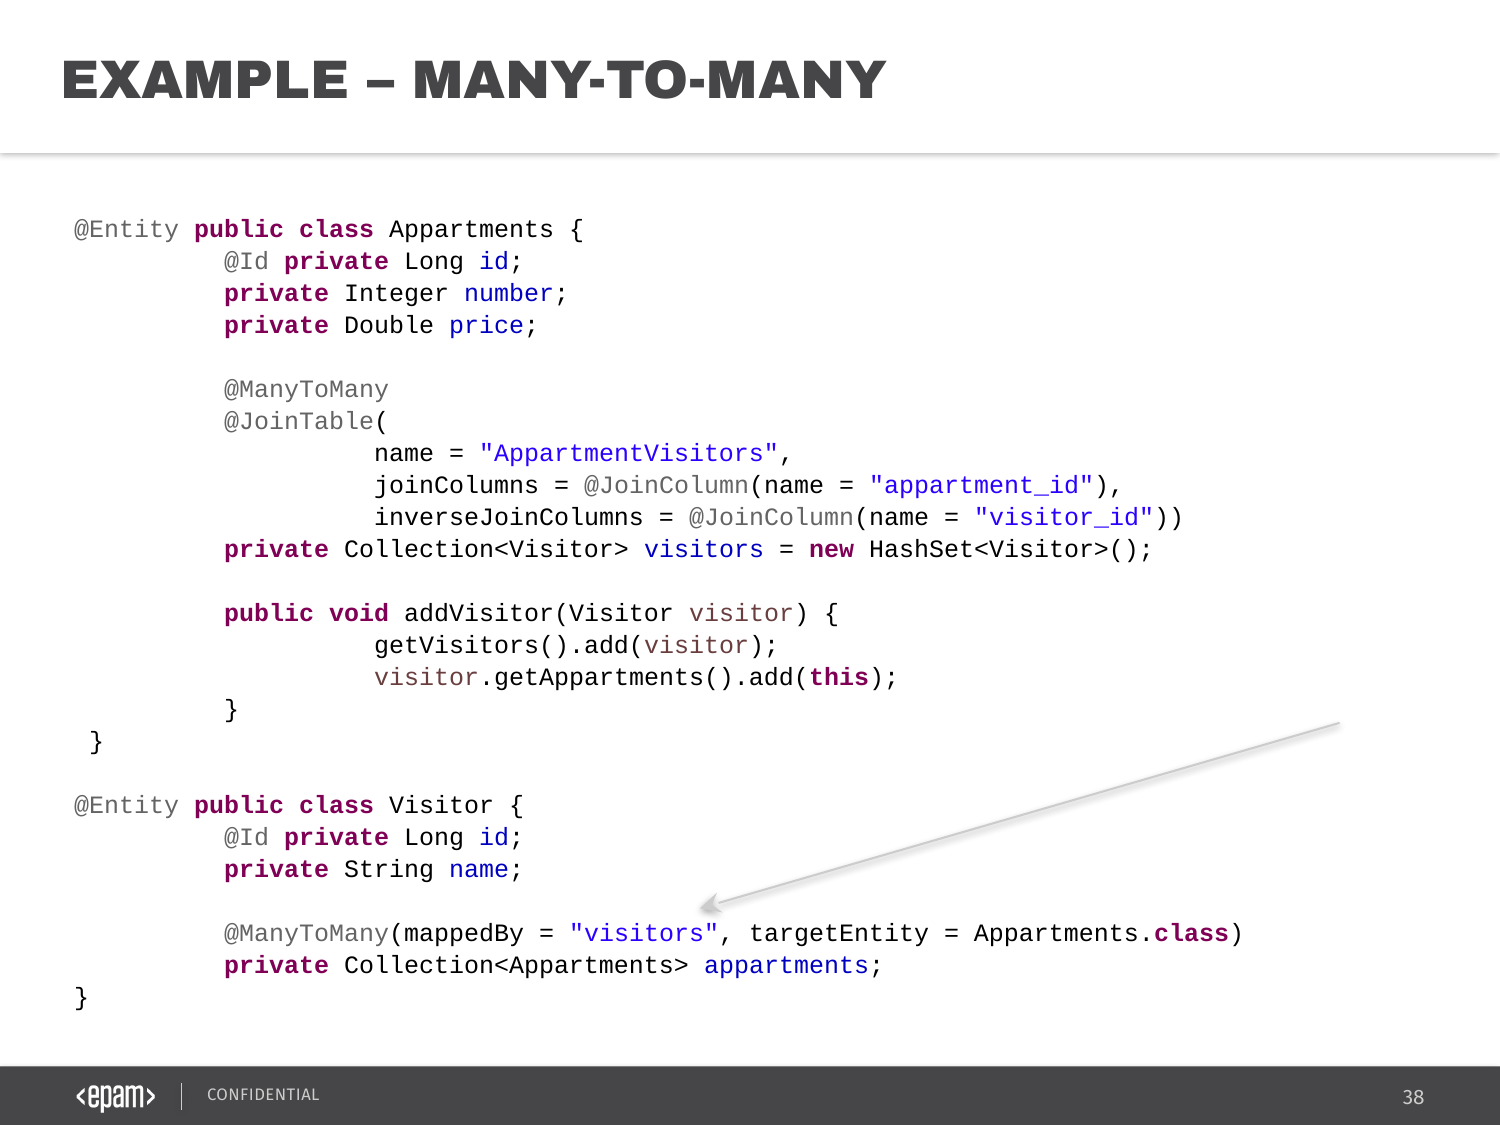

EXAMPLE – MANY-TO-MANY
@Entity public class Appartments {
	@Id private Long id;
	private Integer number;
	private Double price;

	@ManyToMany
	@JoinTable(
		name = "AppartmentVisitors",
		joinColumns = @JoinColumn(name = "appartment_id"),
		inverseJoinColumns = @JoinColumn(name = "visitor_id"))
	private Collection<Visitor> visitors = new HashSet<Visitor>();

	public void addVisitor(Visitor visitor) {
		getVisitors().add(visitor);
		visitor.getAppartments().add(this);
	}
 }

@Entity public class Visitor {
	@Id private Long id;
	private String name;

	@ManyToMany(mappedBy = "visitors", targetEntity = Appartments.class)
	private Collection<Appartments> appartments;
}